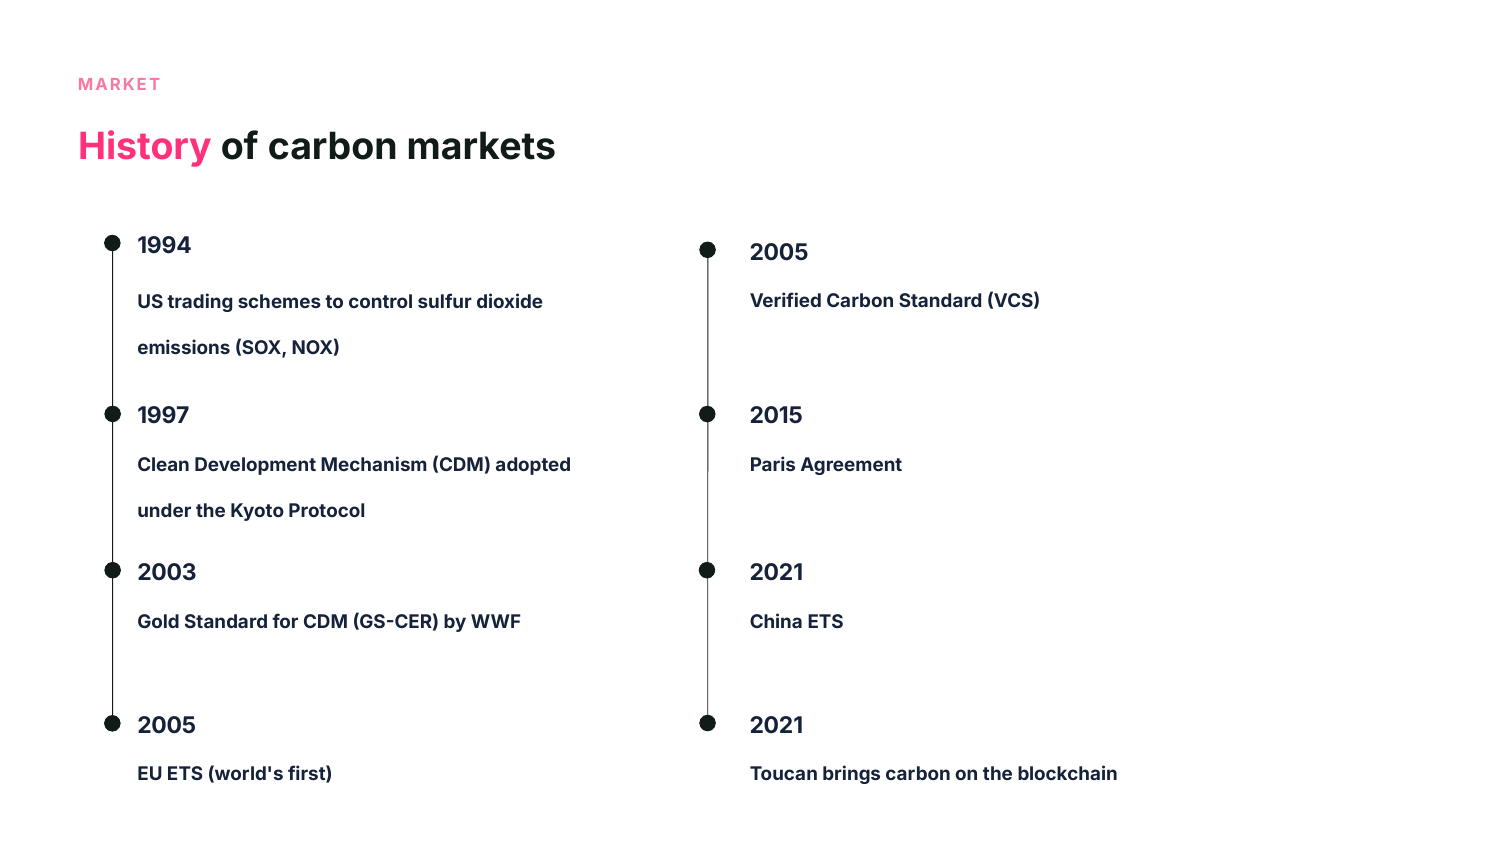

MARKET
History of carbon markets
1994
2005

Verified Carbon Standard (VCS)
US trading schemes to control sulfur dioxide emissions (SOX, NOX)
2015
1997

Clean Development Mechanism (CDM) adopted under the Kyoto Protocol
Paris Agreement

2003
2021

China ETS
Gold Standard for CDM (GS-CER) by WWF
2005
2021

EU ETS (world's first)
Toucan brings carbon on the blockchain